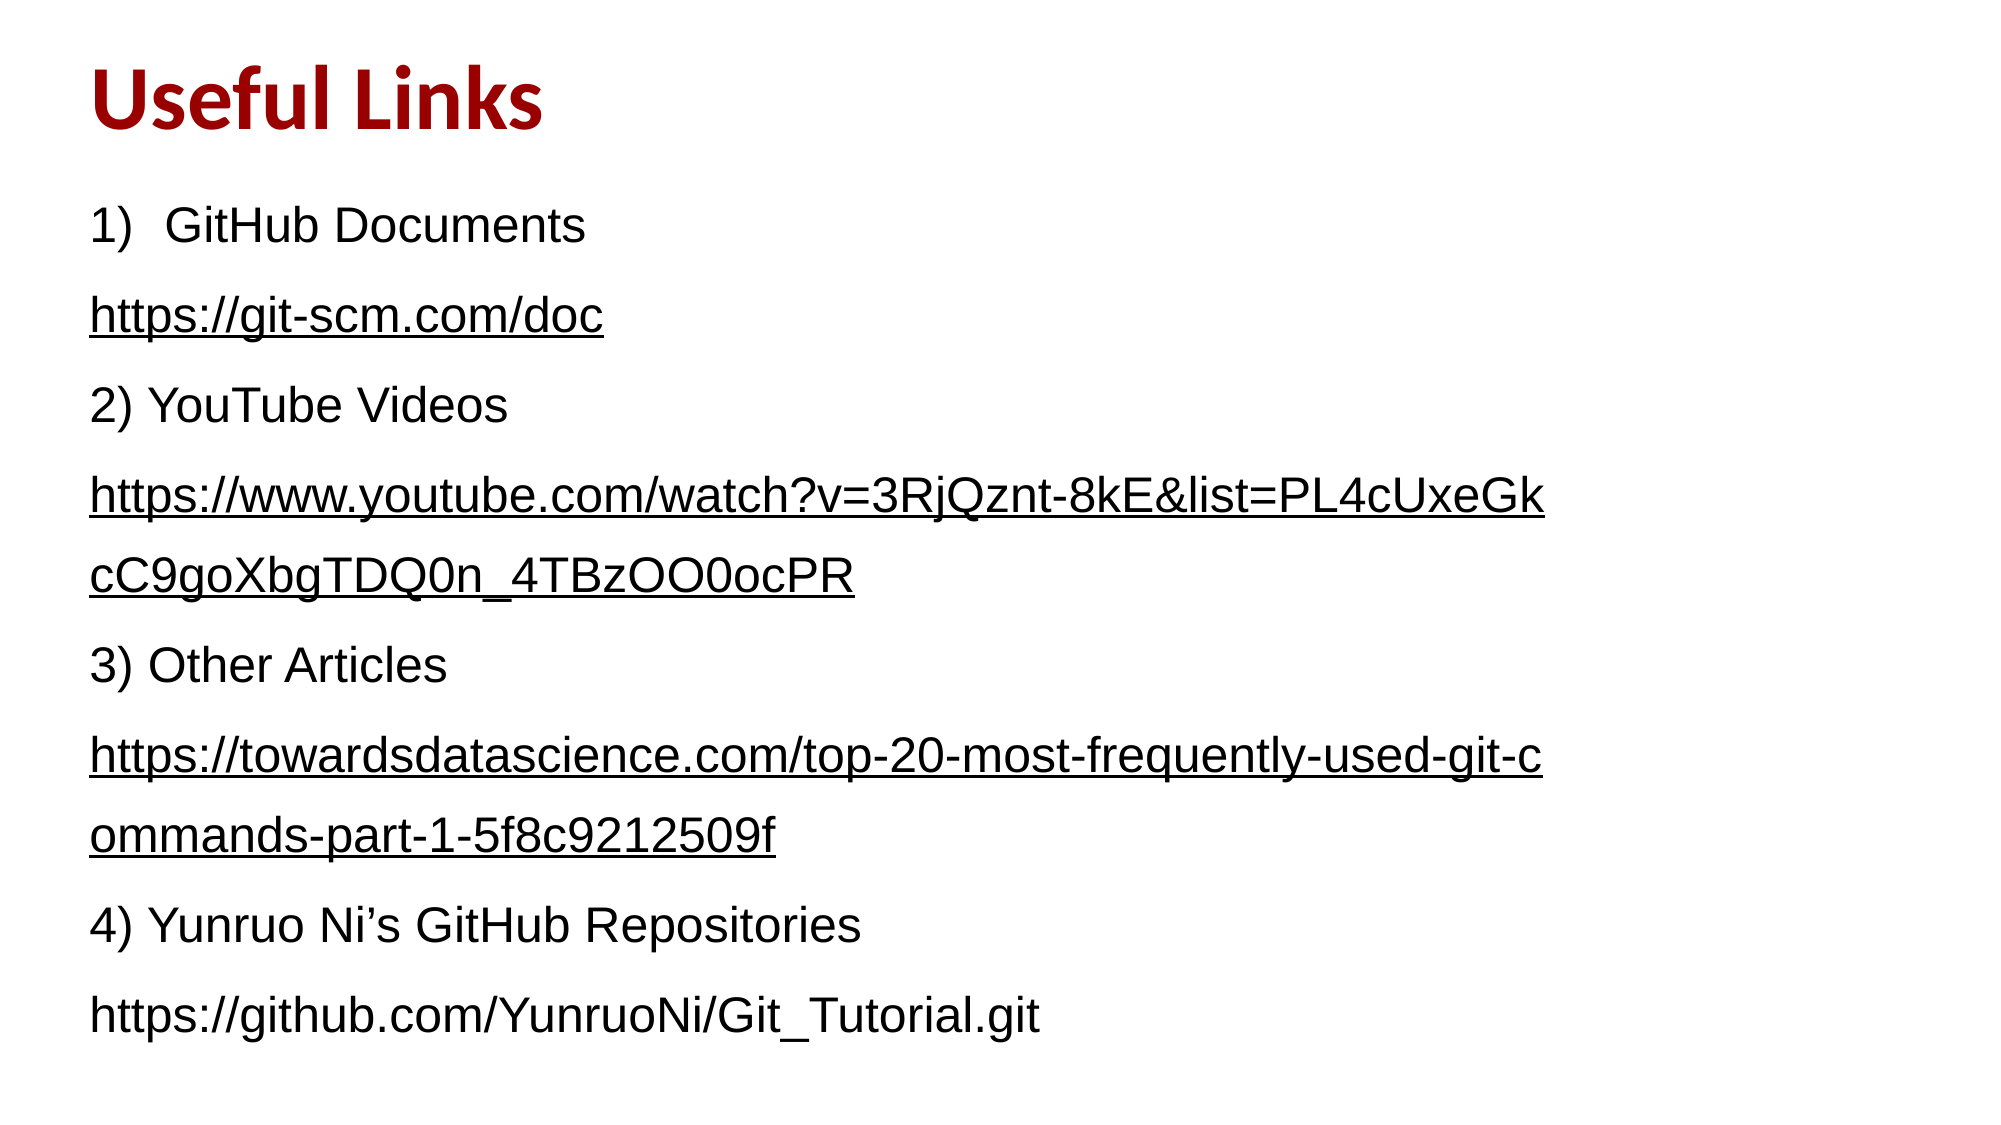

# Useful Links
GitHub Documents
https://git-scm.com/doc
2) YouTube Videos
https://www.youtube.com/watch?v=3RjQznt-8kE&list=PL4cUxeGkcC9goXbgTDQ0n_4TBzOO0ocPR
3) Other Articles
https://towardsdatascience.com/top-20-most-frequently-used-git-commands-part-1-5f8c9212509f
4) Yunruo Ni’s GitHub Repositories
https://github.com/YunruoNi/Git_Tutorial.git